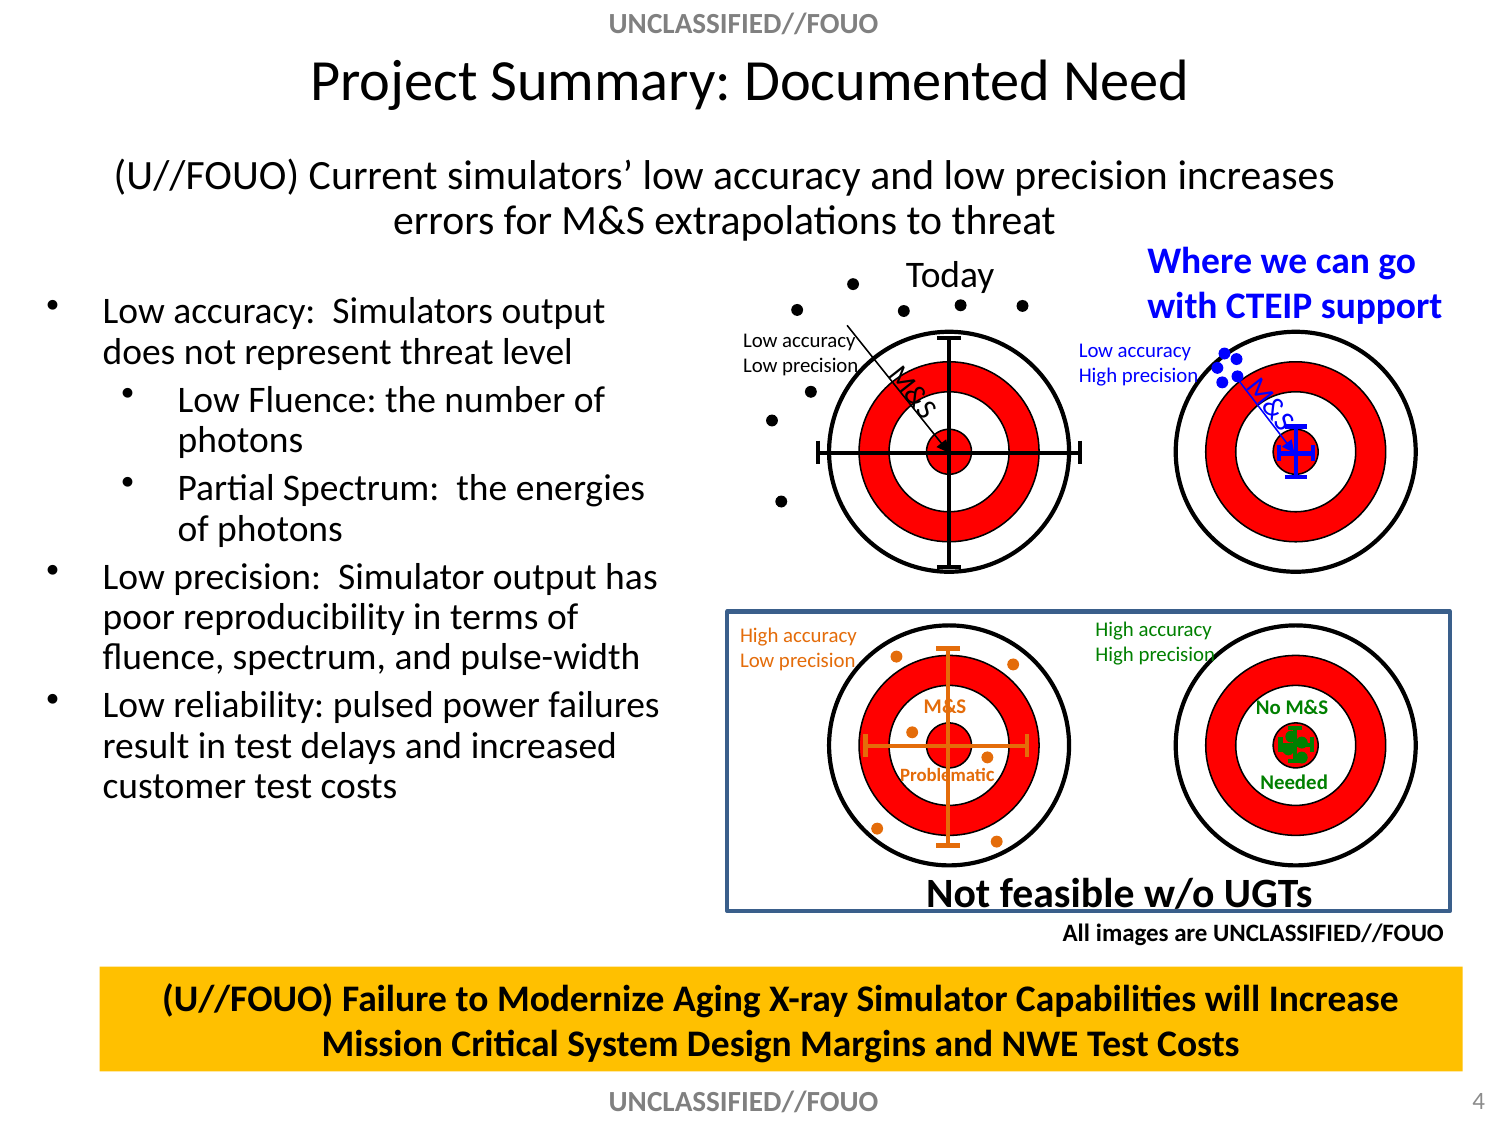

# Project Summary: Documented Need
(U//FOUO) Current simulators’ low accuracy and low precision increases errors for M&S extrapolations to threat
Where we can go with CTEIP support
Today

Low accuracy:  Simulators output does not represent threat level
Low Fluence: the number of photons
Partial Spectrum:  the energies of photons
Low precision:  Simulator output has poor reproducibility in terms of fluence, spectrum, and pulse-width
Low reliability: pulsed power failures result in test delays and increased customer test costs

Low accuracy
Low precision
Low accuracy
High precision

M&S

M&S

High accuracy
High precision

High accuracy
Low precision

M&S

Problematic
No M&S

Needed

Not feasible w/o UGTs
All images are UNCLASSIFIED//FOUO
(U//FOUO) Failure to Modernize Aging X-ray Simulator Capabilities will Increase Mission Critical System Design Margins and NWE Test Costs
4